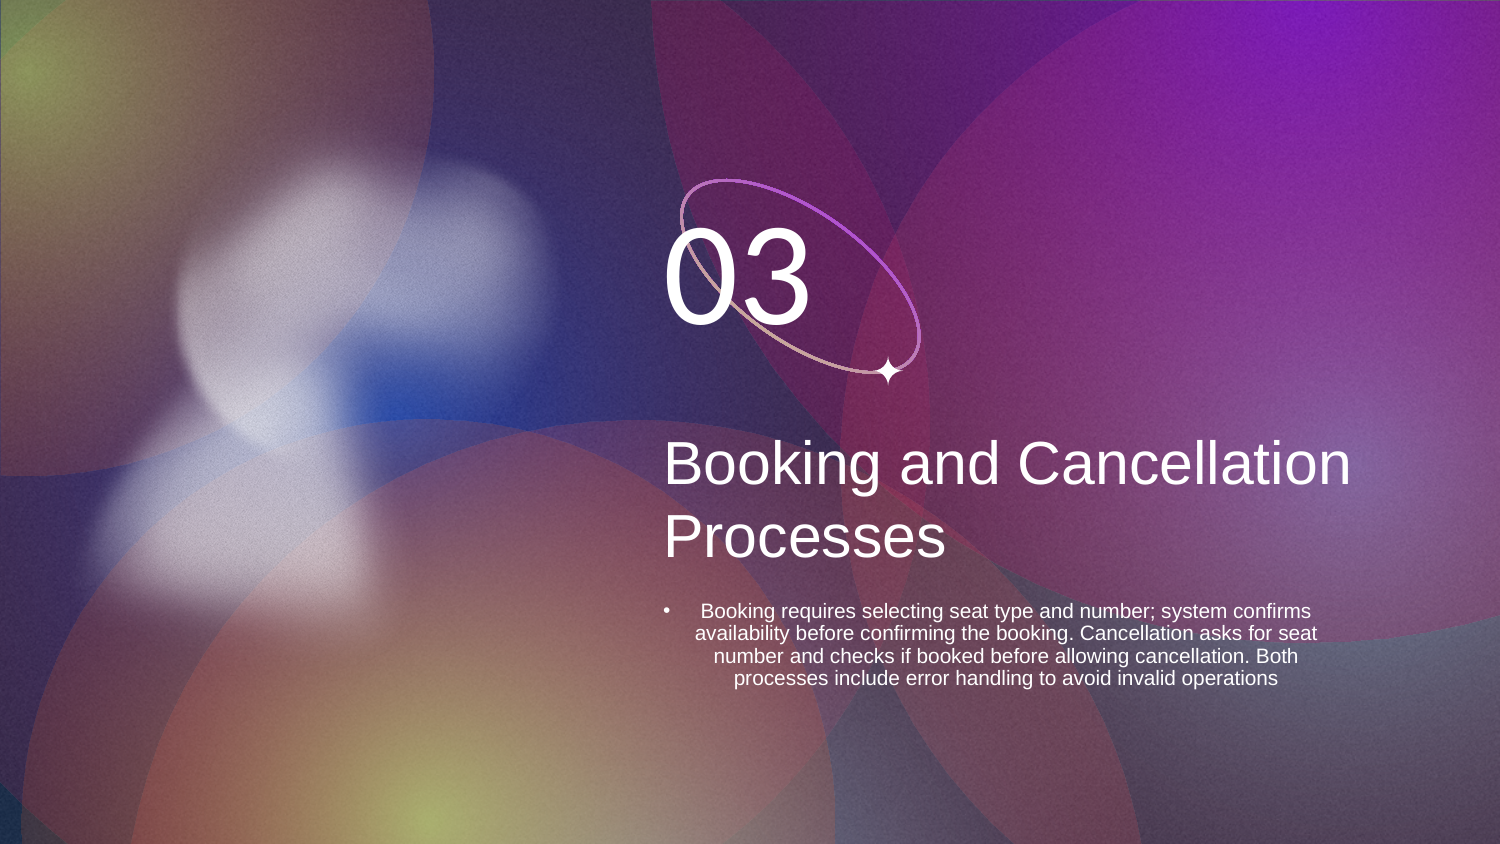

03
# Booking and Cancellation Processes
Booking requires selecting seat type and number; system confirms availability before confirming the booking. Cancellation asks for seat number and checks if booked before allowing cancellation. Both processes include error handling to avoid invalid operations